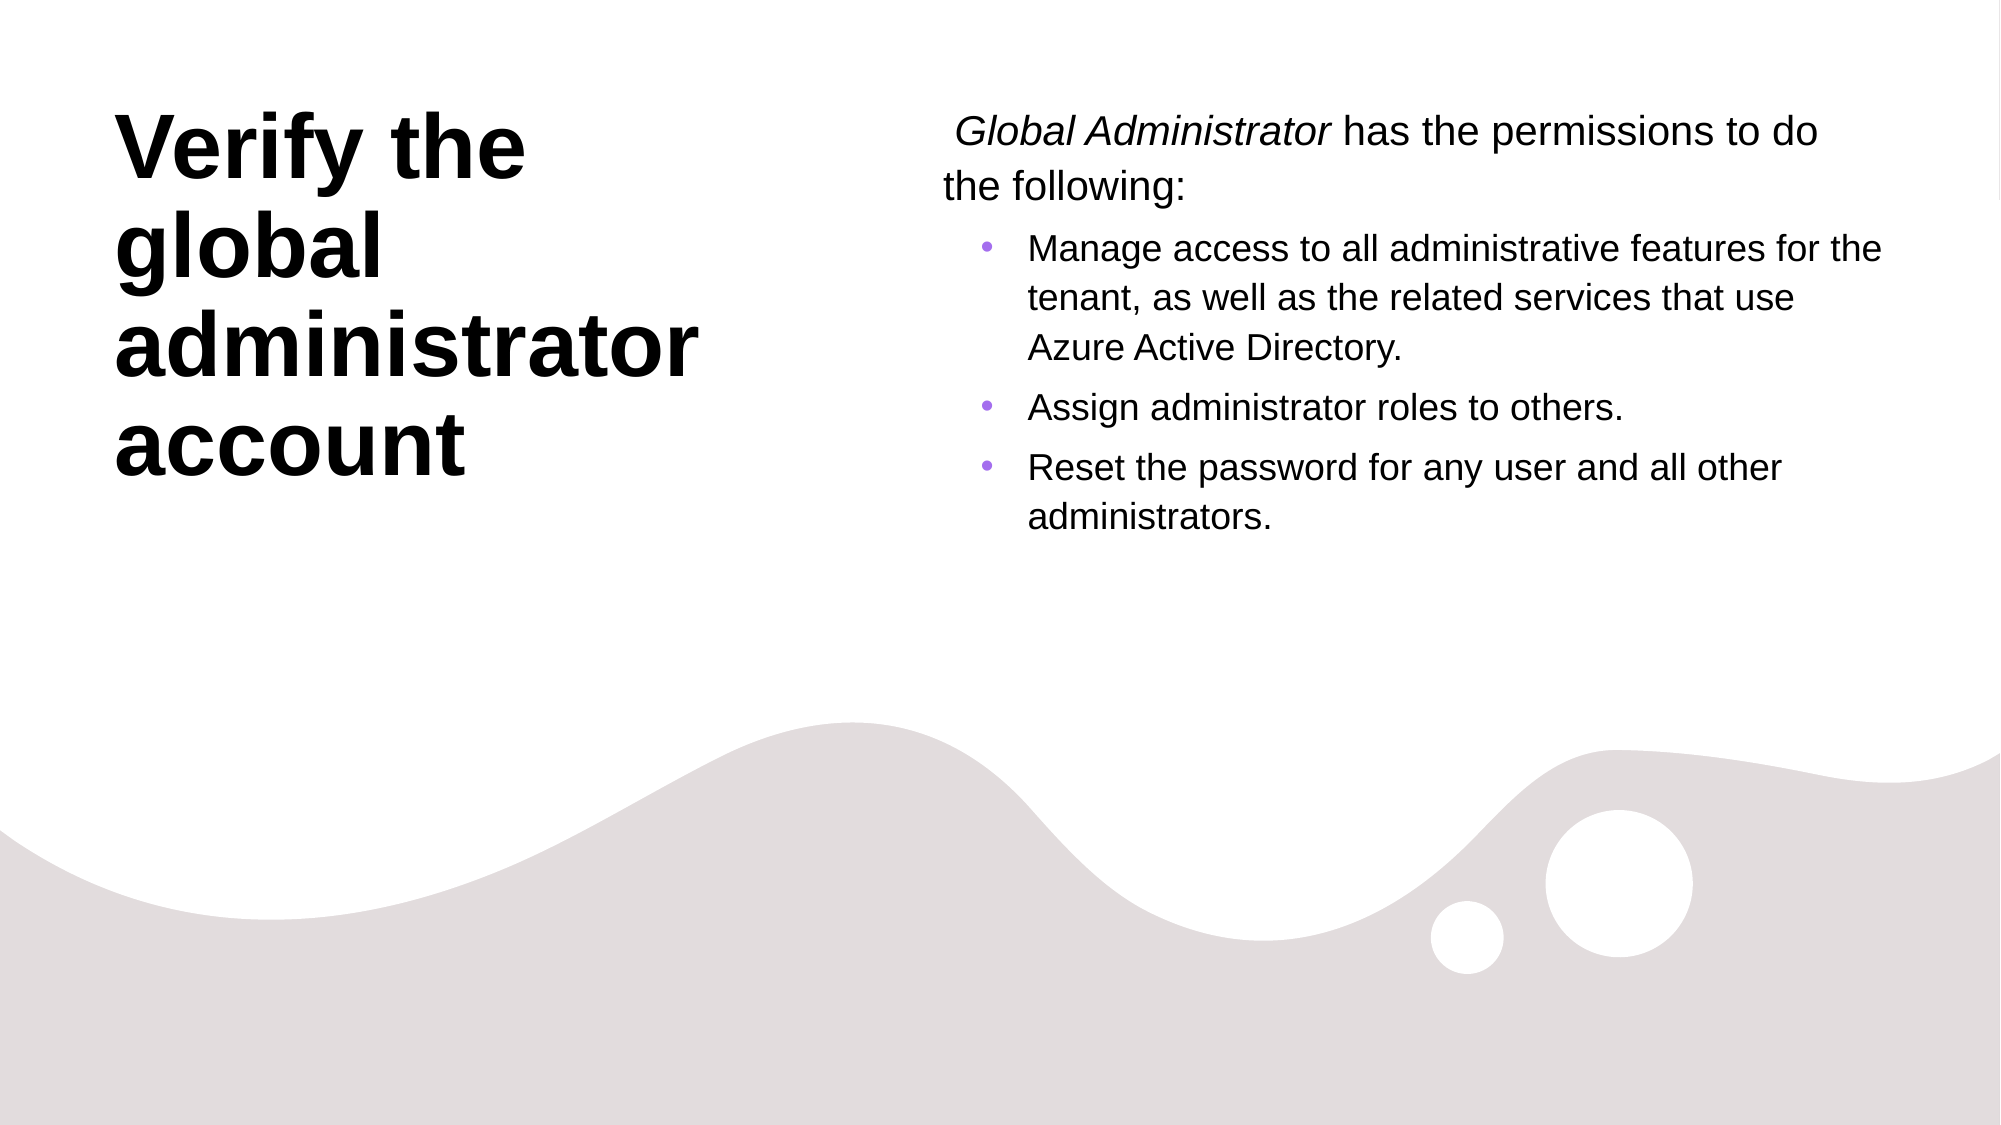

# Verify the global administrator account
 Global Administrator has the permissions to do the following:
Manage access to all administrative features for the tenant, as well as the related services that use Azure Active Directory.
Assign administrator roles to others.
Reset the password for any user and all other administrators.